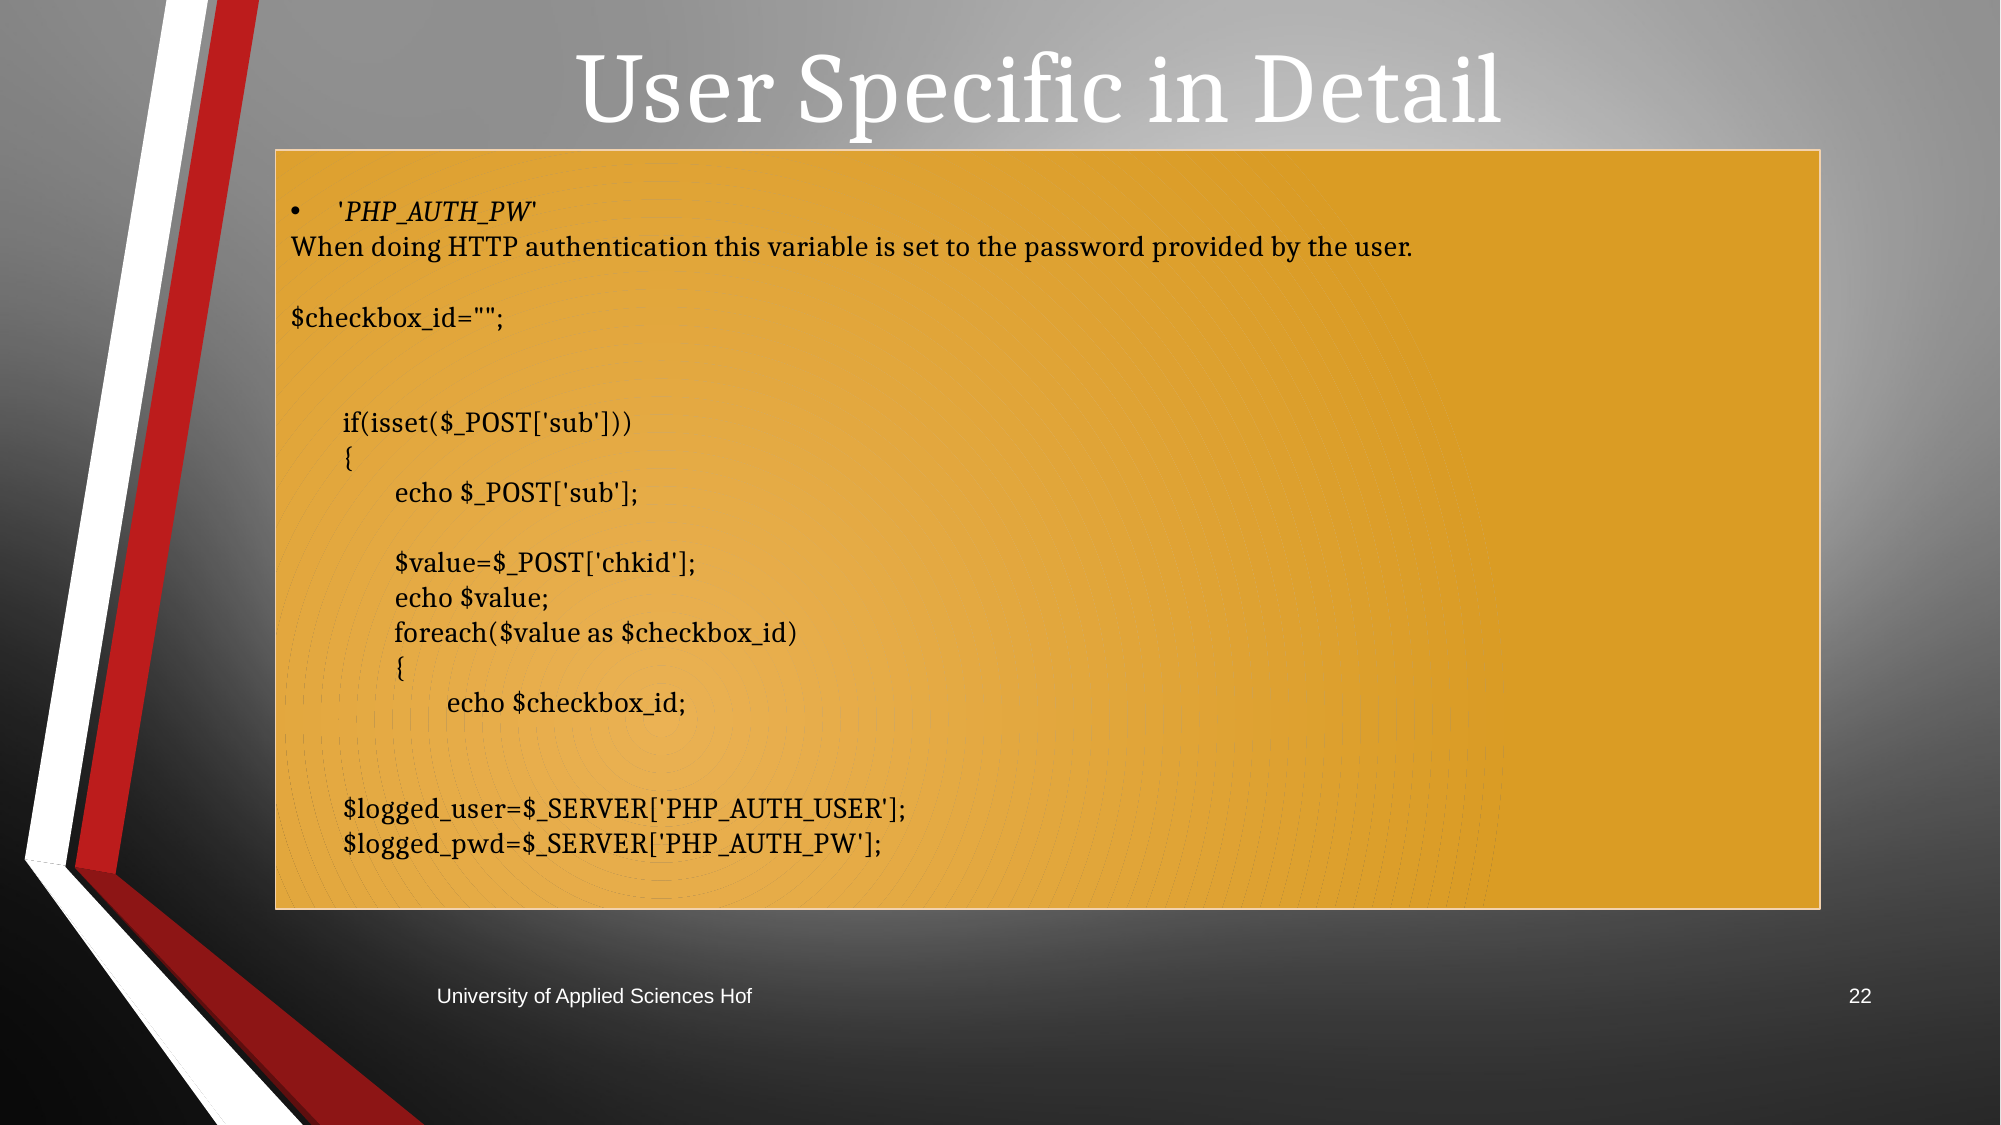

# User Specific in Detail

'PHP_AUTH_PW'
When doing HTTP authentication this variable is set to the password provided by the user.

$checkbox_id="";

        if(isset($_POST['sub']))
        {
                echo $_POST['sub'];

                $value=$_POST['chkid'];
                echo $value;
                foreach($value as $checkbox_id)
                {
                        echo $checkbox_id;

        $logged_user=$_SERVER['PHP_AUTH_USER'];
        $logged_pwd=$_SERVER['PHP_AUTH_PW'];

University of Applied Sciences Hof
22